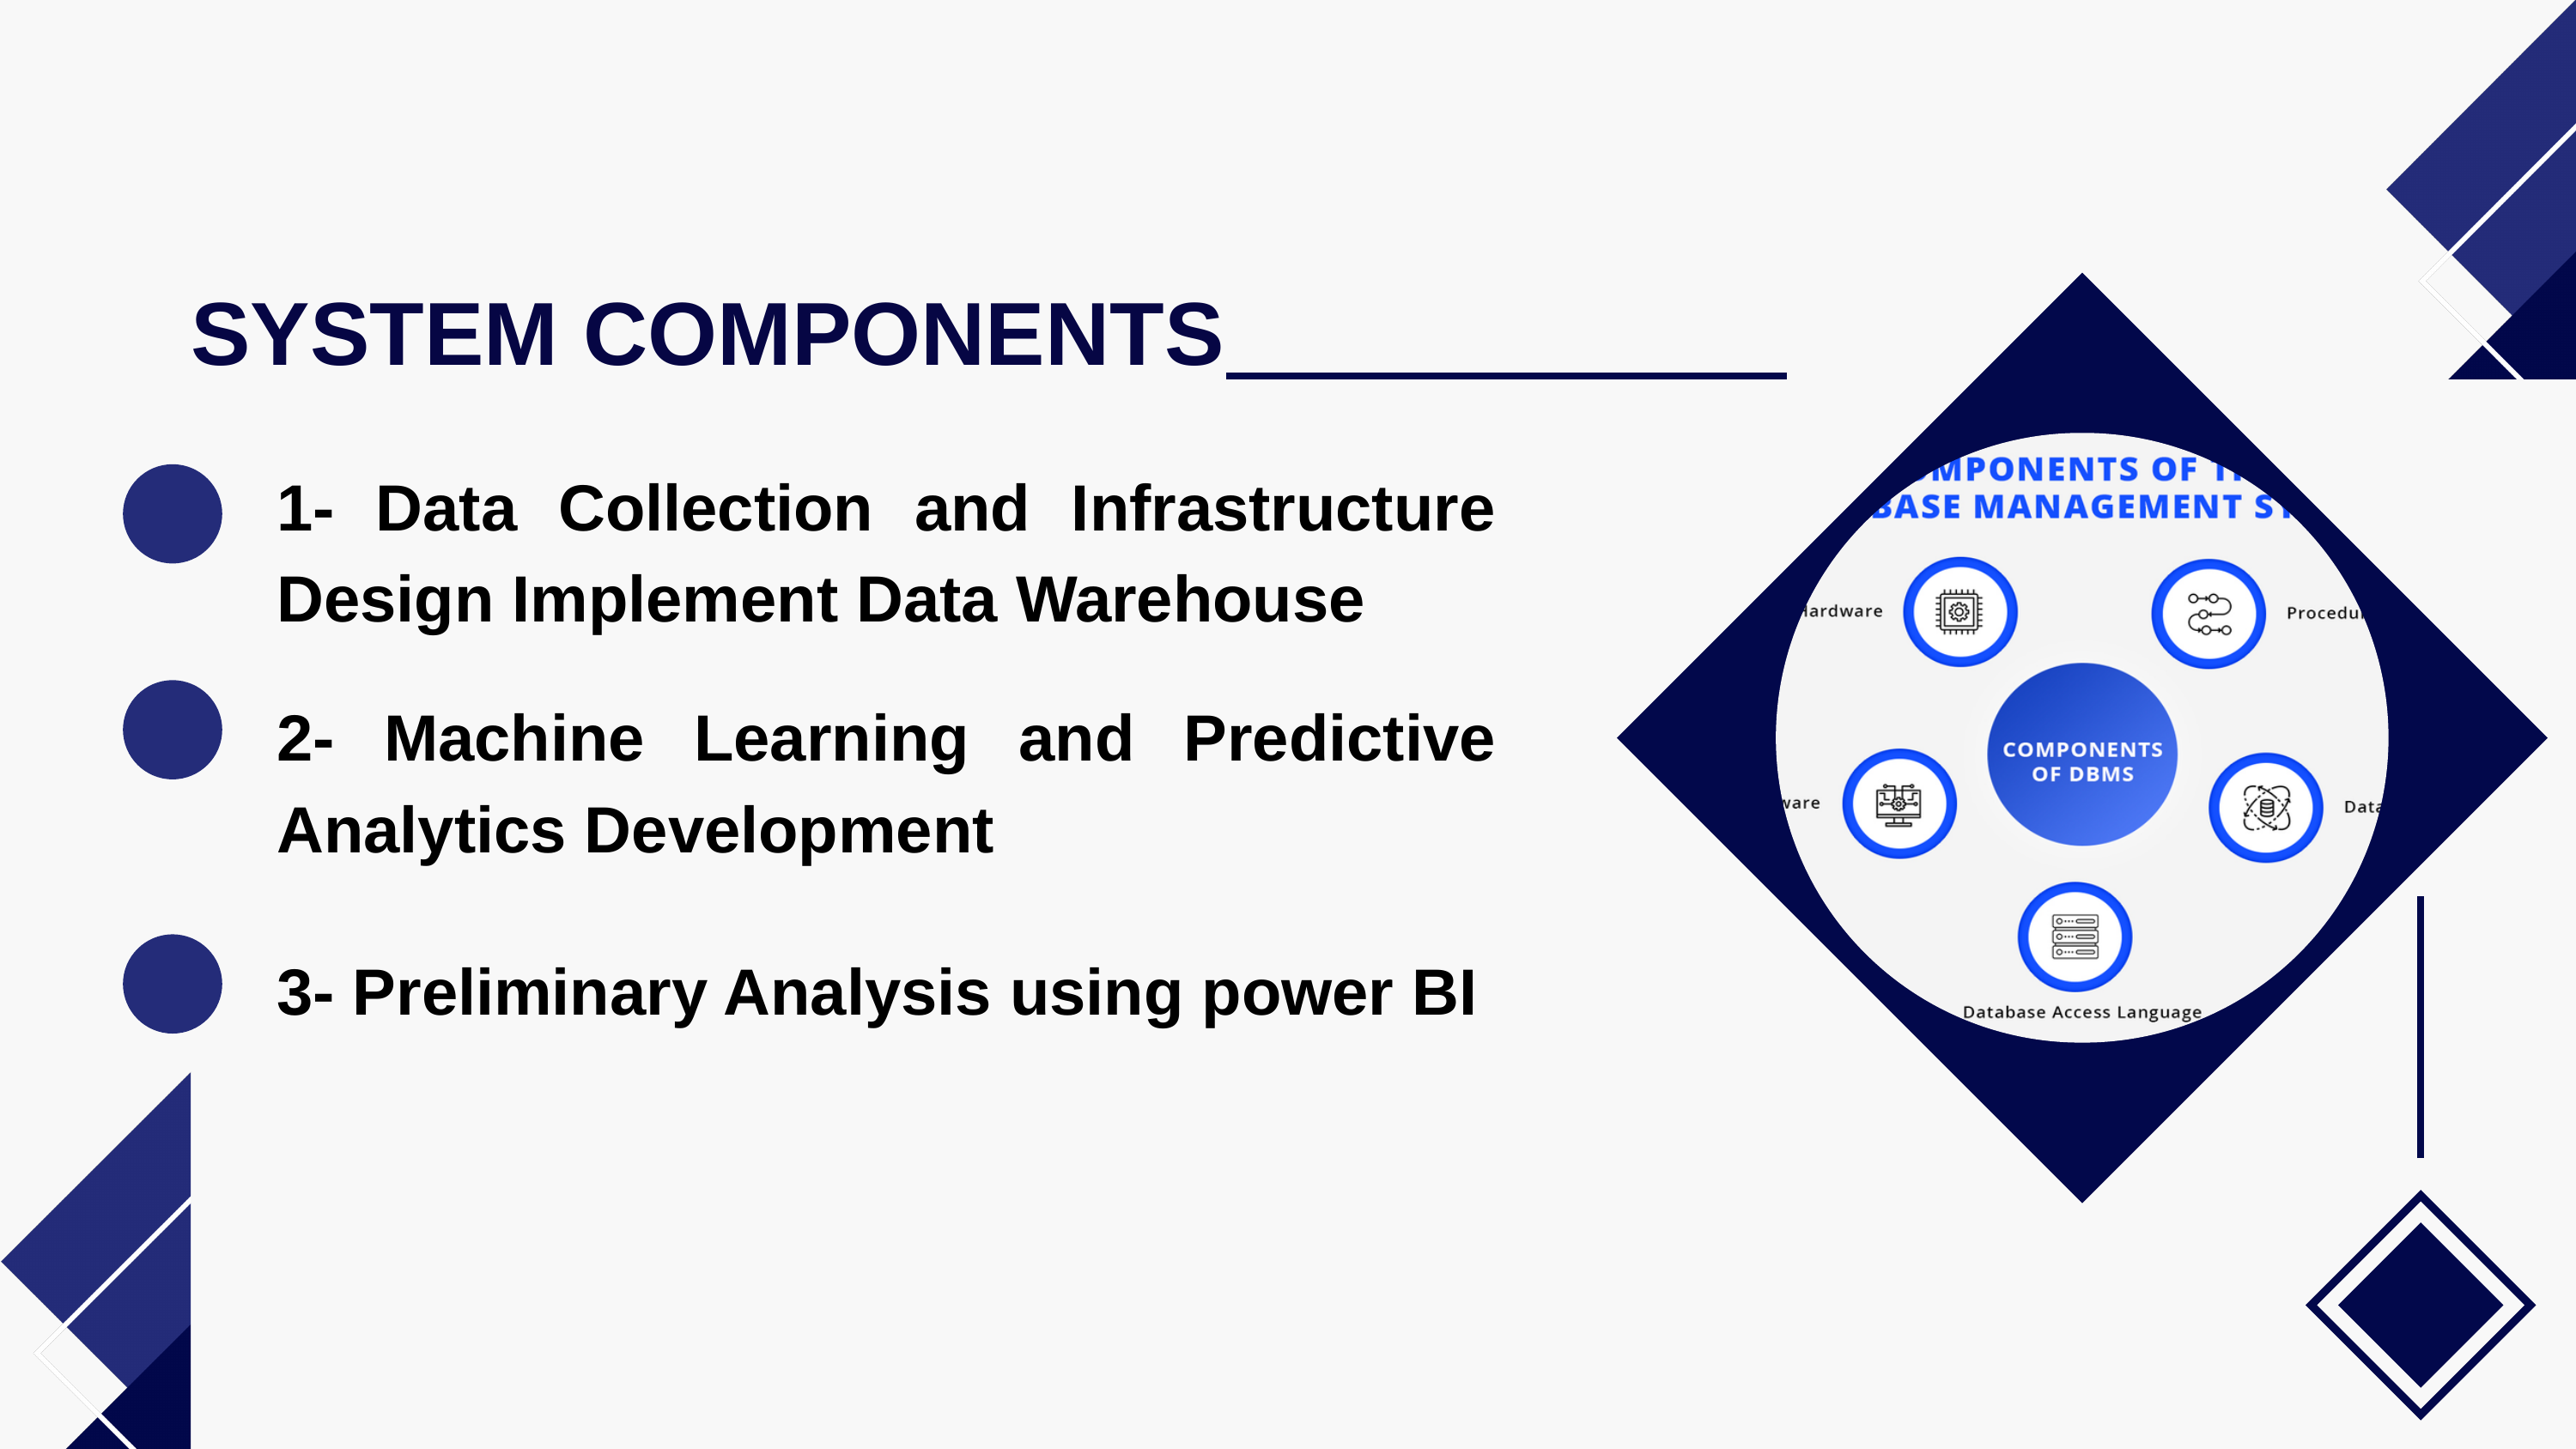

SYSTEM COMPONENTS

1- Data Collection and Infrastructure Design Implement Data Warehouse

2- Machine Learning and Predictive Analytics Development

3- Preliminary Analysis using power BI